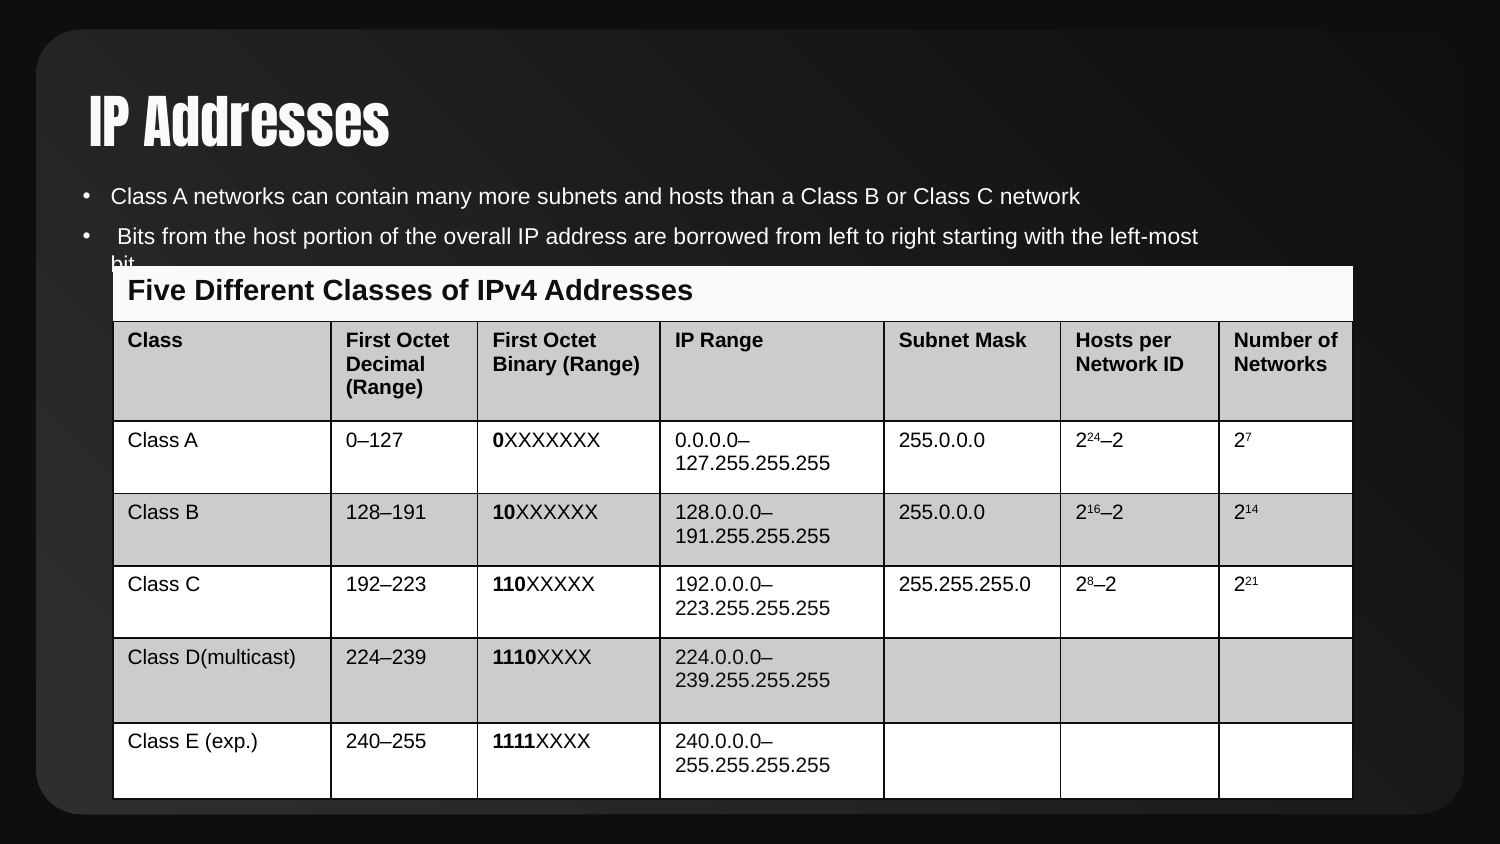

# IP Addresses
Class A networks can contain many more subnets and hosts than a Class B or Class C network
 Bits from the host portion of the overall IP address are borrowed from left to right starting with the left-most bit

| Five Different Classes of IPv4 Addresses |  |  |  |  |  |  |
| --- | --- | --- | --- | --- | --- | --- |
| Class | First Octet Decimal (Range) | First Octet Binary (Range) | IP Range | Subnet Mask | Hosts per Network ID | Number of Networks |
| Class A | 0–127 | 0XXXXXXX | 0.0.0.0–127.255.255.255 | 255.0.0.0 | 224–2 | 27 |
| Class B | 128–191 | 10XXXXXX | 128.0.0.0–191.255.255.255 | 255.0.0.0 | 216–2 | 214 |
| Class C | 192–223 | 110XXXXX | 192.0.0.0–223.255.255.255 | 255.255.255.0 | 28–2 | 221 |
| Class D(multicast) | 224–239 | 1110XXXX | 224.0.0.0–239.255.255.255 |  |  |  |
| Class E (exp.) | 240–255 | 1111XXXX | 240.0.0.0–255.255.255.255 |  |  |  |